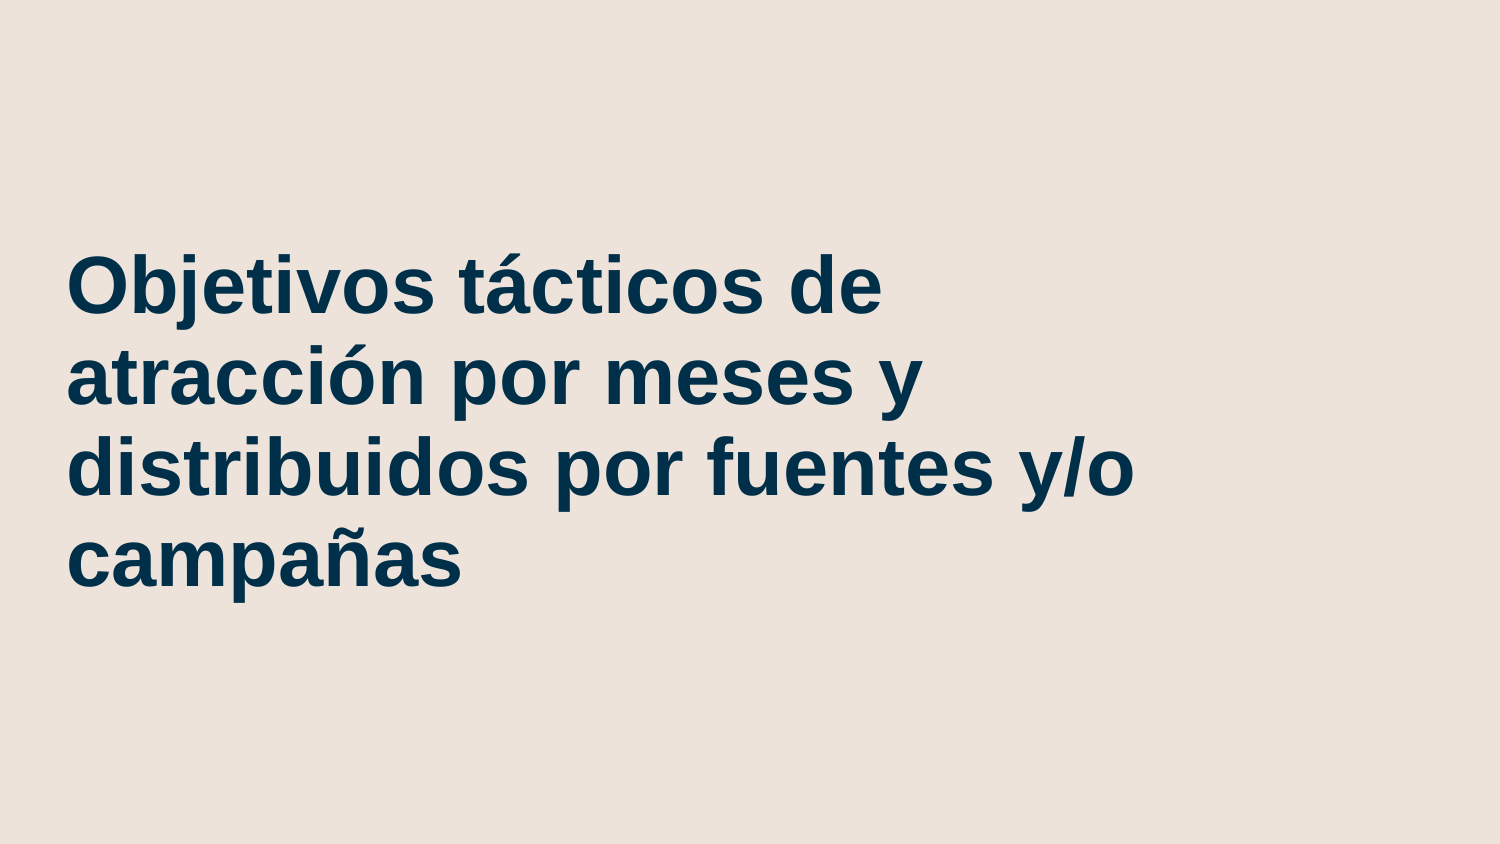

# Objetivos tácticos de atracción por meses y distribuidos por fuentes y/o campañas